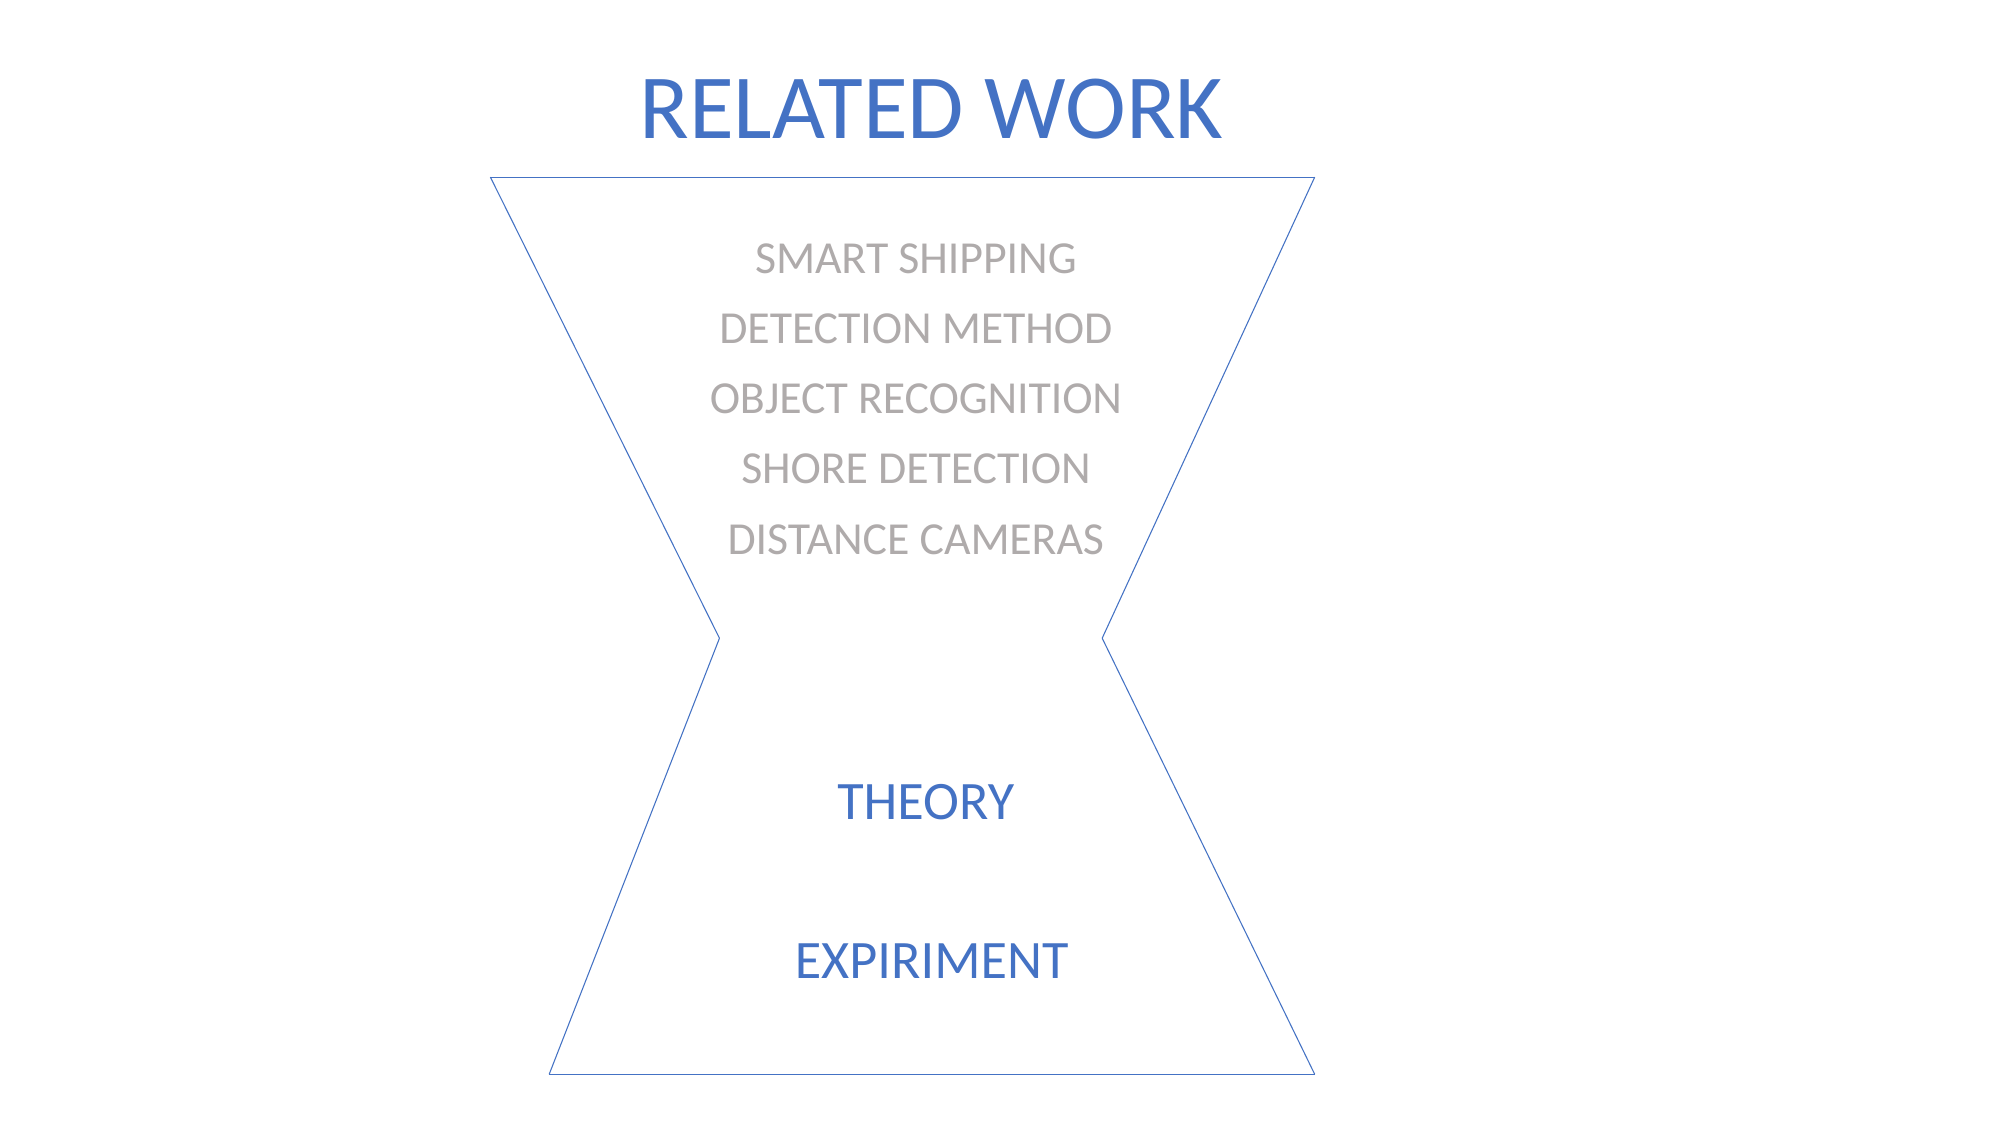

# RELATED WORK
SMART SHIPPING
DETECTION METHOD
OBJECT RECOGNITION
SHORE DETECTION
DISTANCE CAMERAS

THEORY

EXPIRIMENT